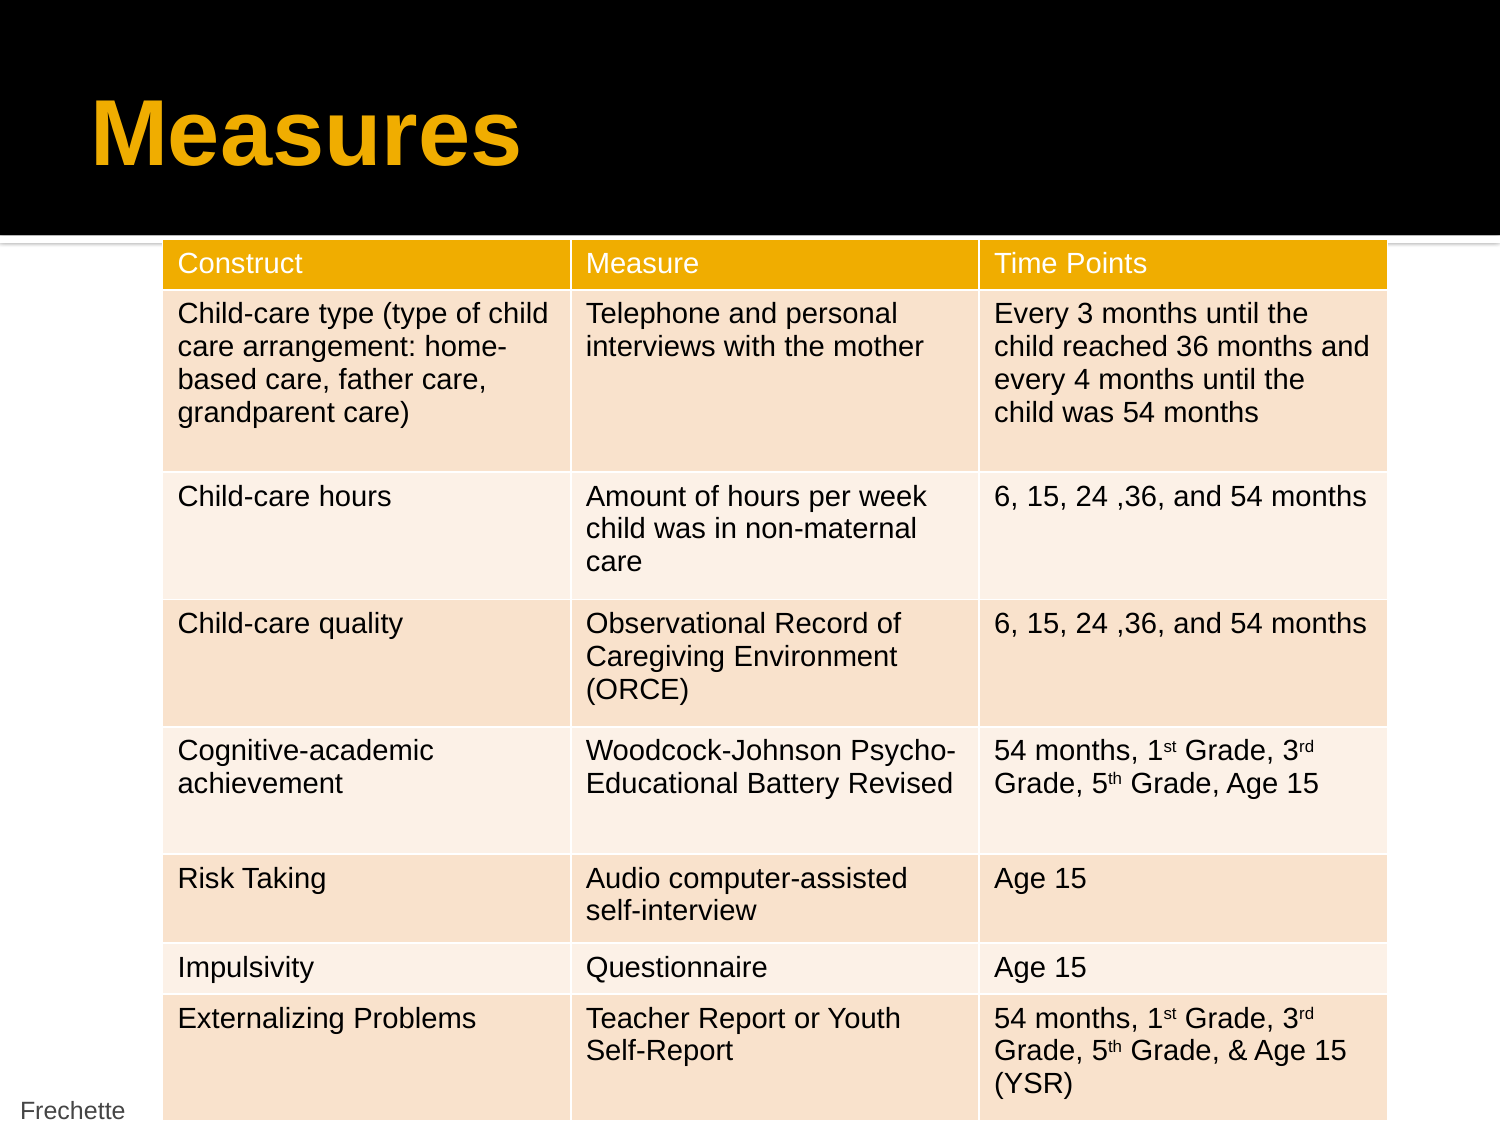

# Measures
| Construct | Measure | Time Points |
| --- | --- | --- |
| Child-care type (type of child care arrangement: home-based care, father care, grandparent care) | Telephone and personal interviews with the mother | Every 3 months until the child reached 36 months and every 4 months until the child was 54 months |
| Child-care hours | Amount of hours per week child was in non-maternal care | 6, 15, 24 ,36, and 54 months |
| Child-care quality | Observational Record of Caregiving Environment (ORCE) | 6, 15, 24 ,36, and 54 months |
| Cognitive-academic achievement | Woodcock-Johnson Psycho-Educational Battery Revised | 54 months, 1st Grade, 3rd Grade, 5th Grade, Age 15 |
| Risk Taking | Audio computer-assisted self-interview | Age 15 |
| Impulsivity | Questionnaire | Age 15 |
| Externalizing Problems | Teacher Report or Youth Self-Report | 54 months, 1st Grade, 3rd Grade, 5th Grade, & Age 15 (YSR) |
Frechette